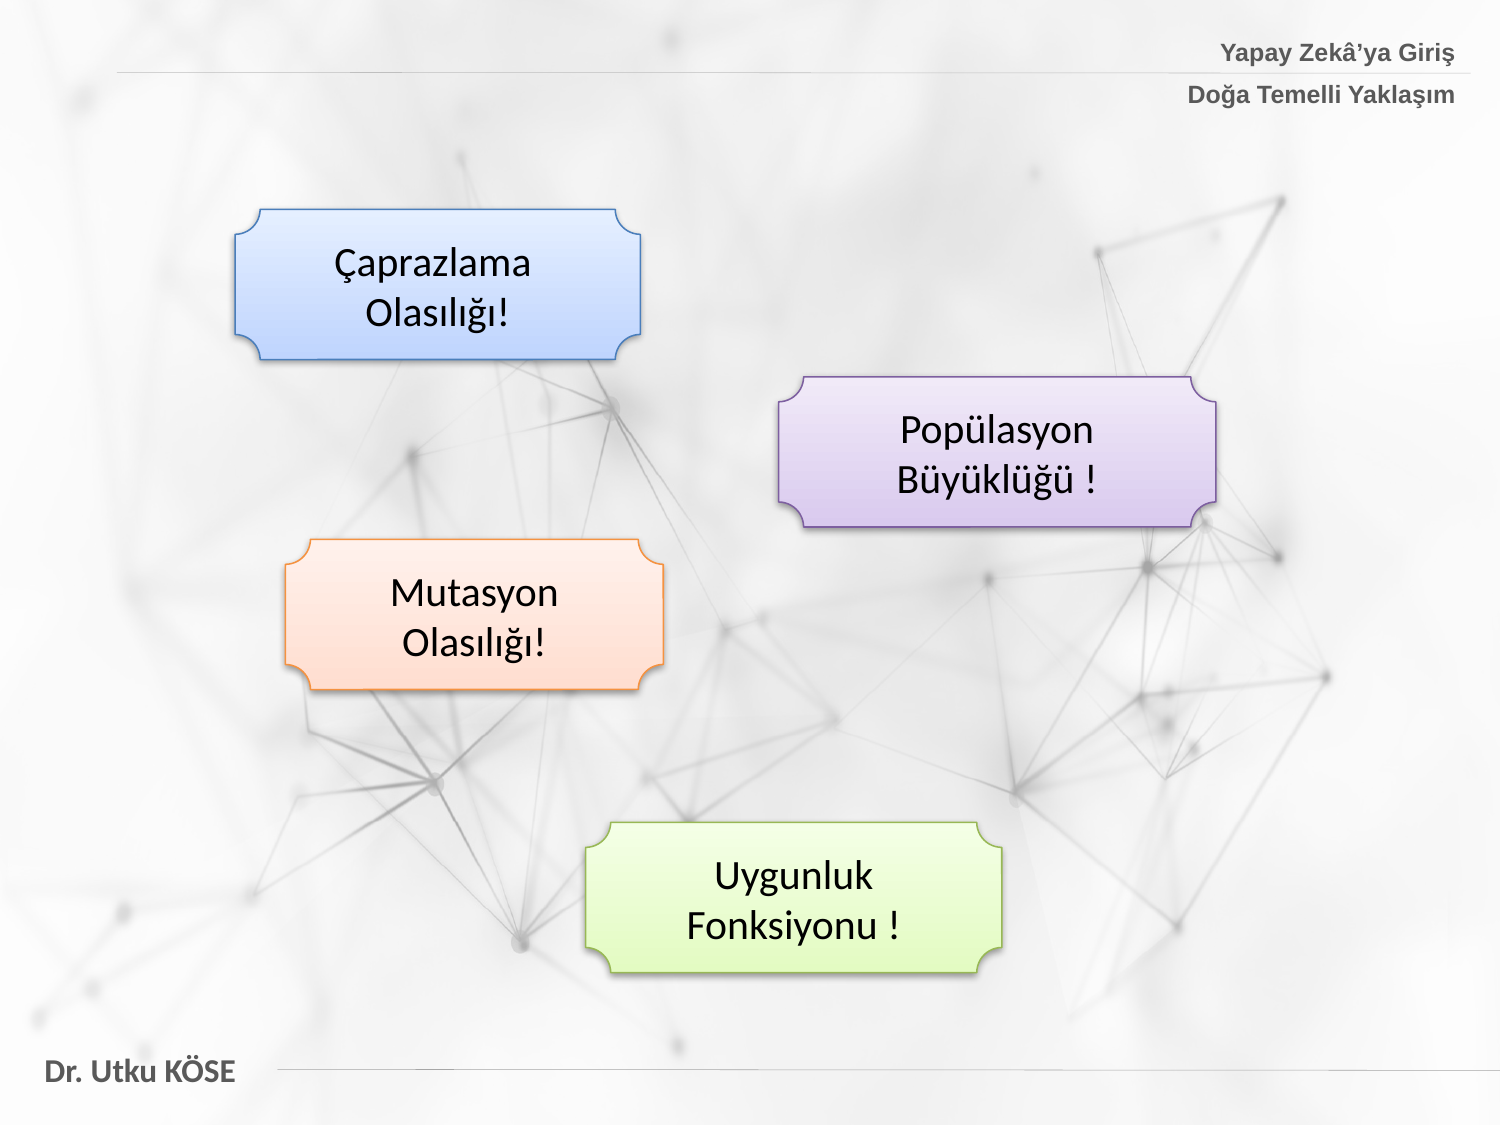

Yapay Zekâ’ya Giriş
Doğa Temelli Yaklaşım
Çaprazlama
Olasılığı!
Popülasyon
Büyüklüğü !
Mutasyon
Olasılığı!
Uygunluk
Fonksiyonu !